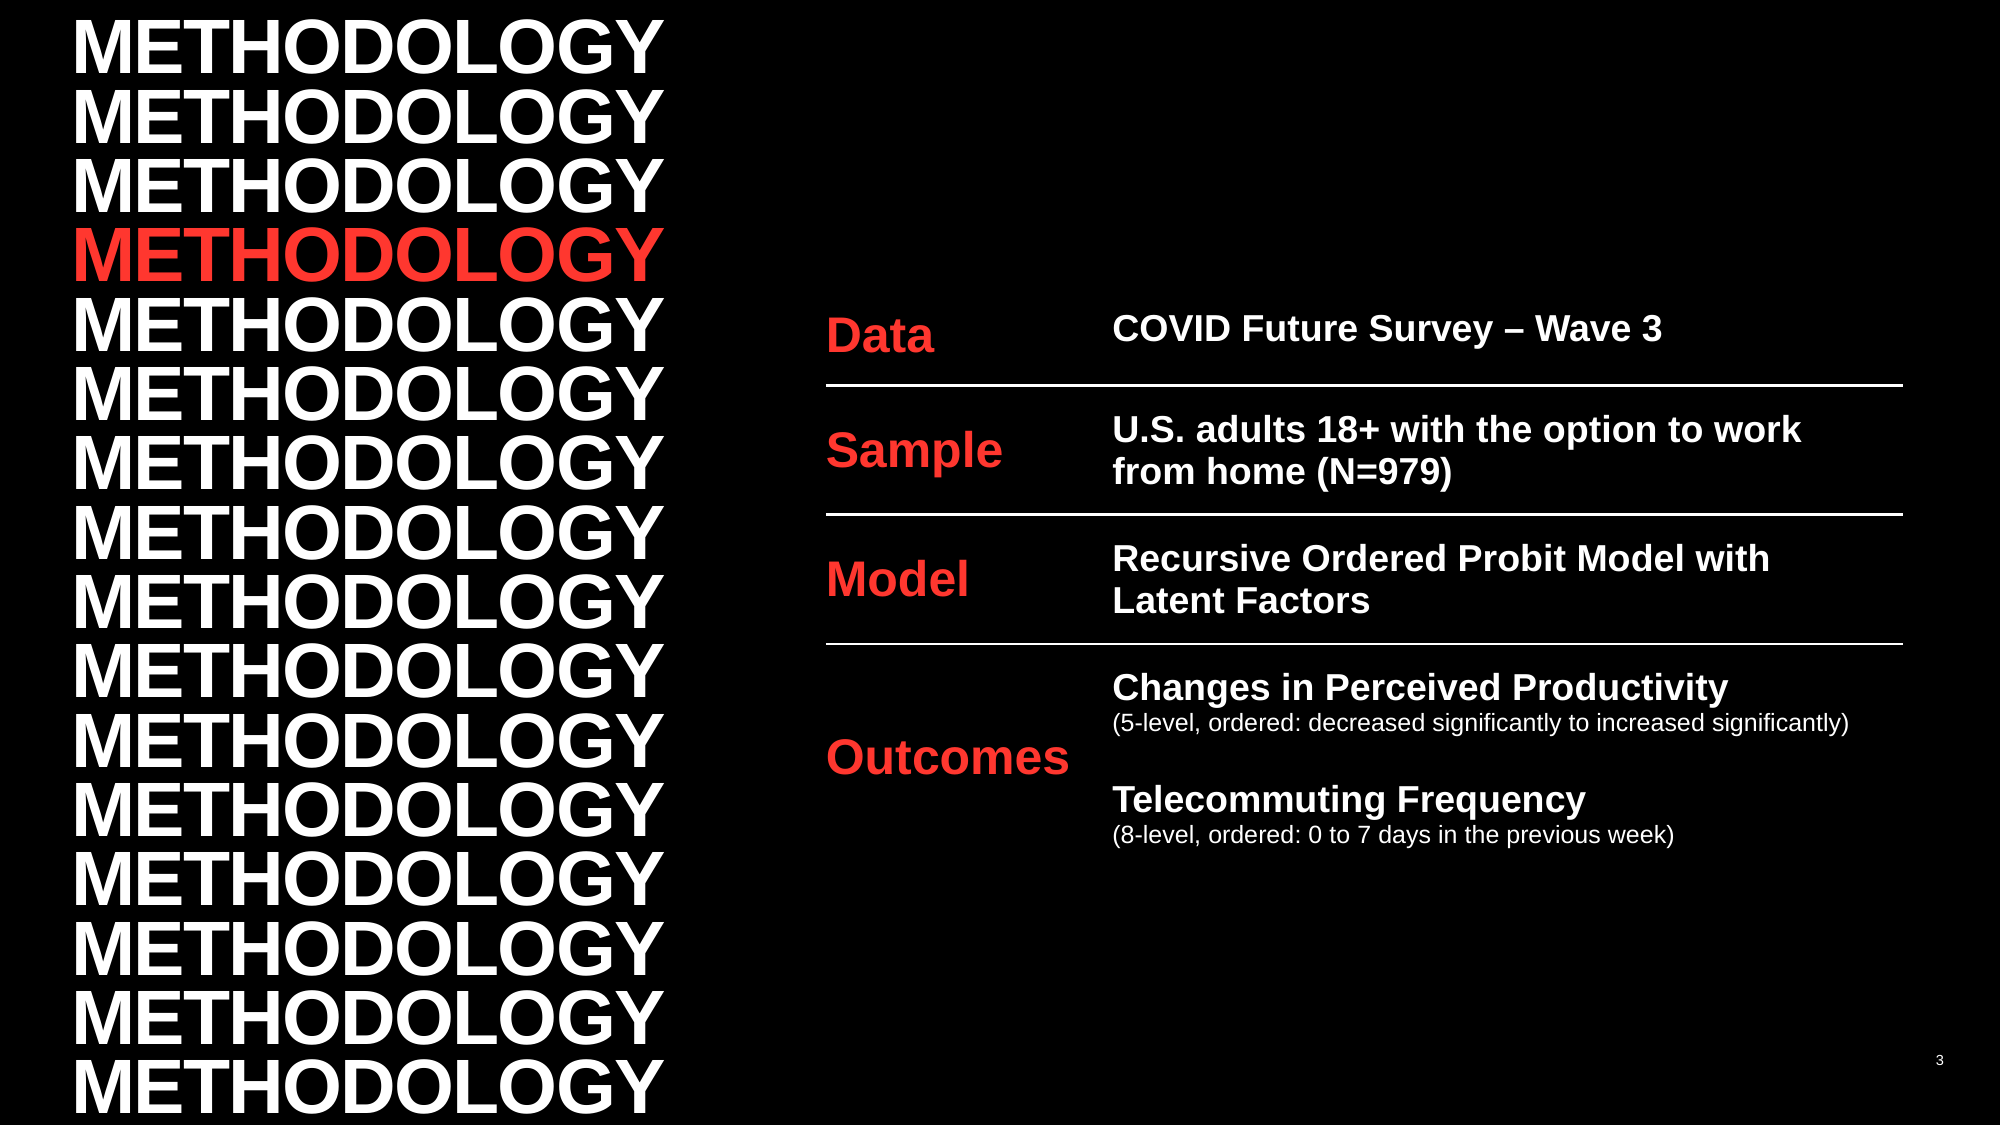

METHODOLOGY
METHODOLOGY METHODOLOGY
METHODOLOGY
METHODOLOGY
METHODOLOGY
METHODOLOGY
METHODOLOGY
METHODOLOGY
METHODOLOGY
METHODOLOGY
METHODOLOGY
METHODOLOGY
METHODOLOGY
METHODOLOGY
METHODOLOGY
| Data | COVID Future Survey – Wave 3 |
| --- | --- |
| Sample | U.S. adults 18+ with the option to work from home (N=979) |
| Model | Recursive Ordered Probit Model with Latent Factors |
| Outcomes | Changes in Perceived Productivity (5-level, ordered: decreased significantly to increased significantly) Telecommuting Frequency (8-level, ordered: 0 to 7 days in the previous week) |
3